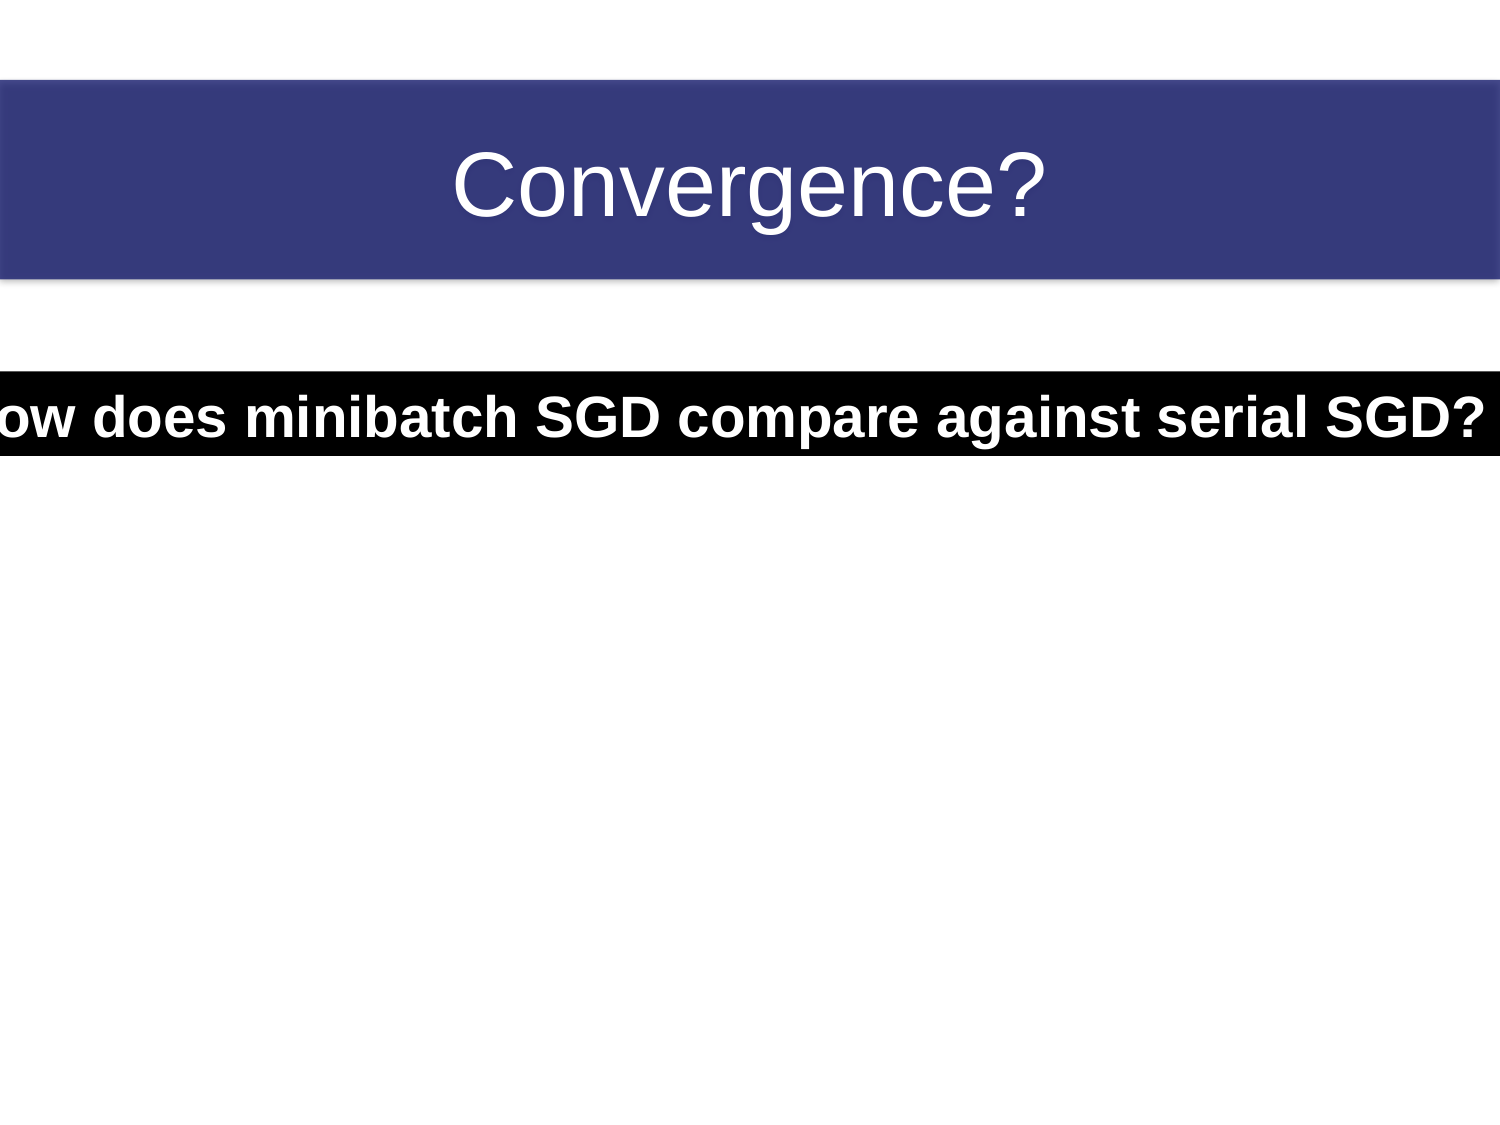

Convergence?
How does minibatch SGD compare against serial SGD?